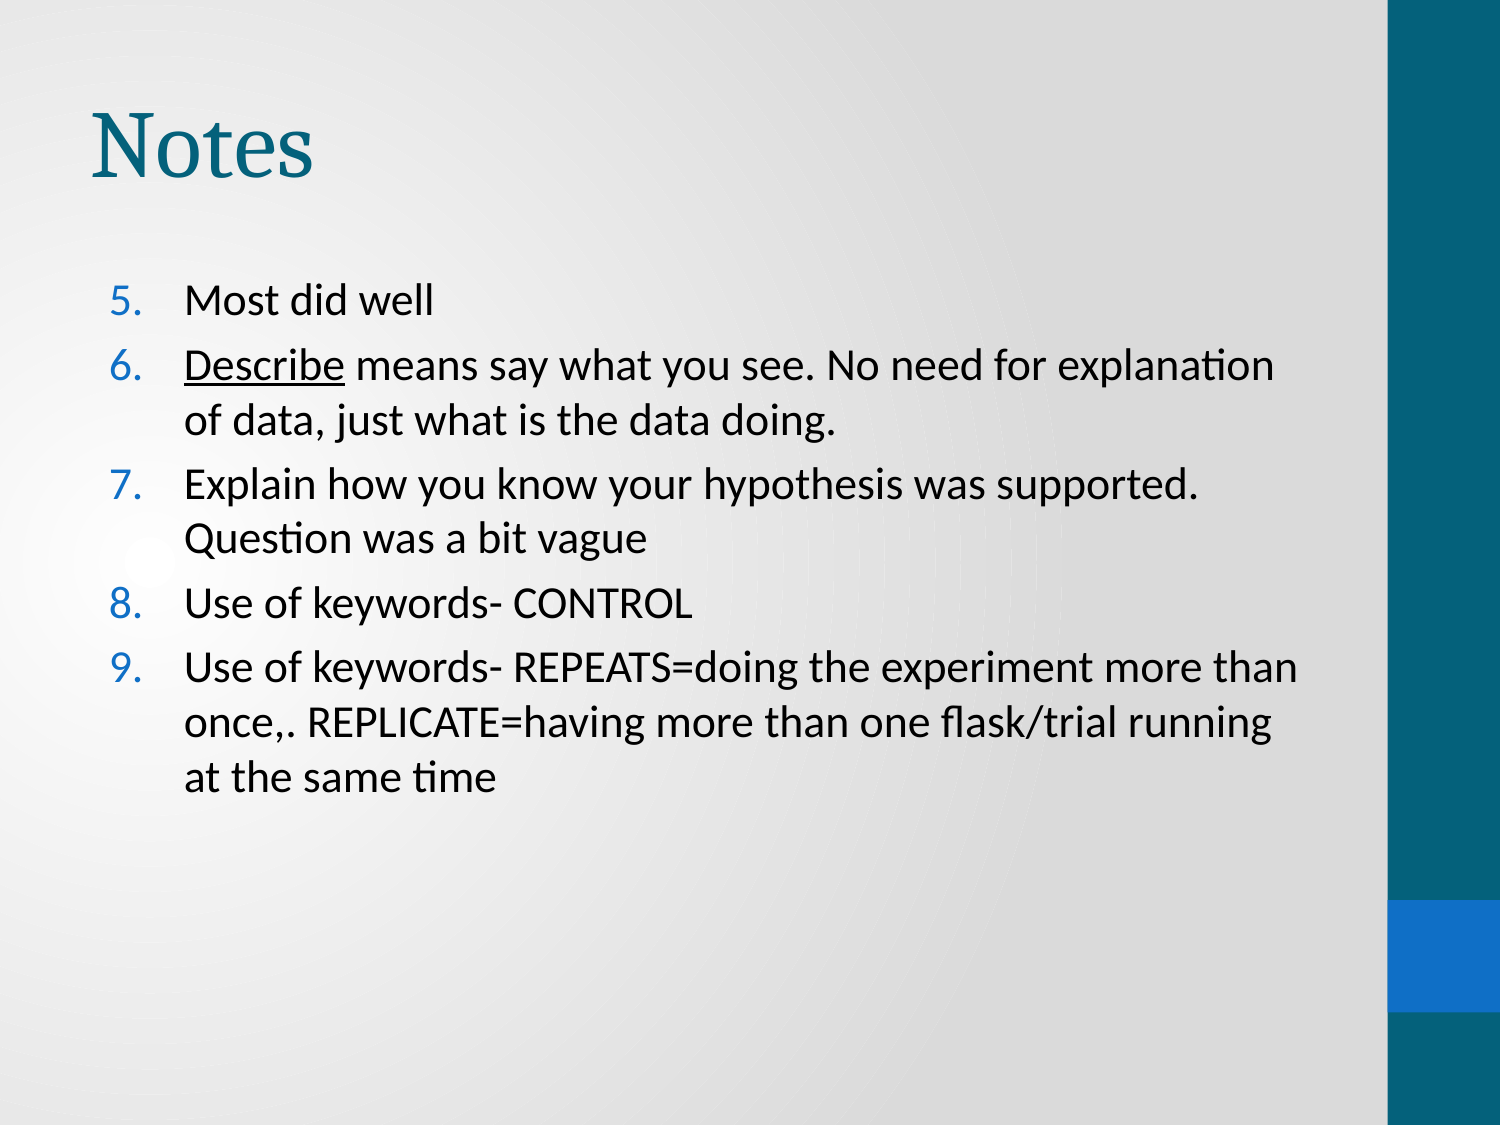

# Notes
Most did well
Describe means say what you see. No need for explanation of data, just what is the data doing.
Explain how you know your hypothesis was supported. Question was a bit vague
Use of keywords- CONTROL
Use of keywords- REPEATS=doing the experiment more than once,. REPLICATE=having more than one flask/trial running at the same time